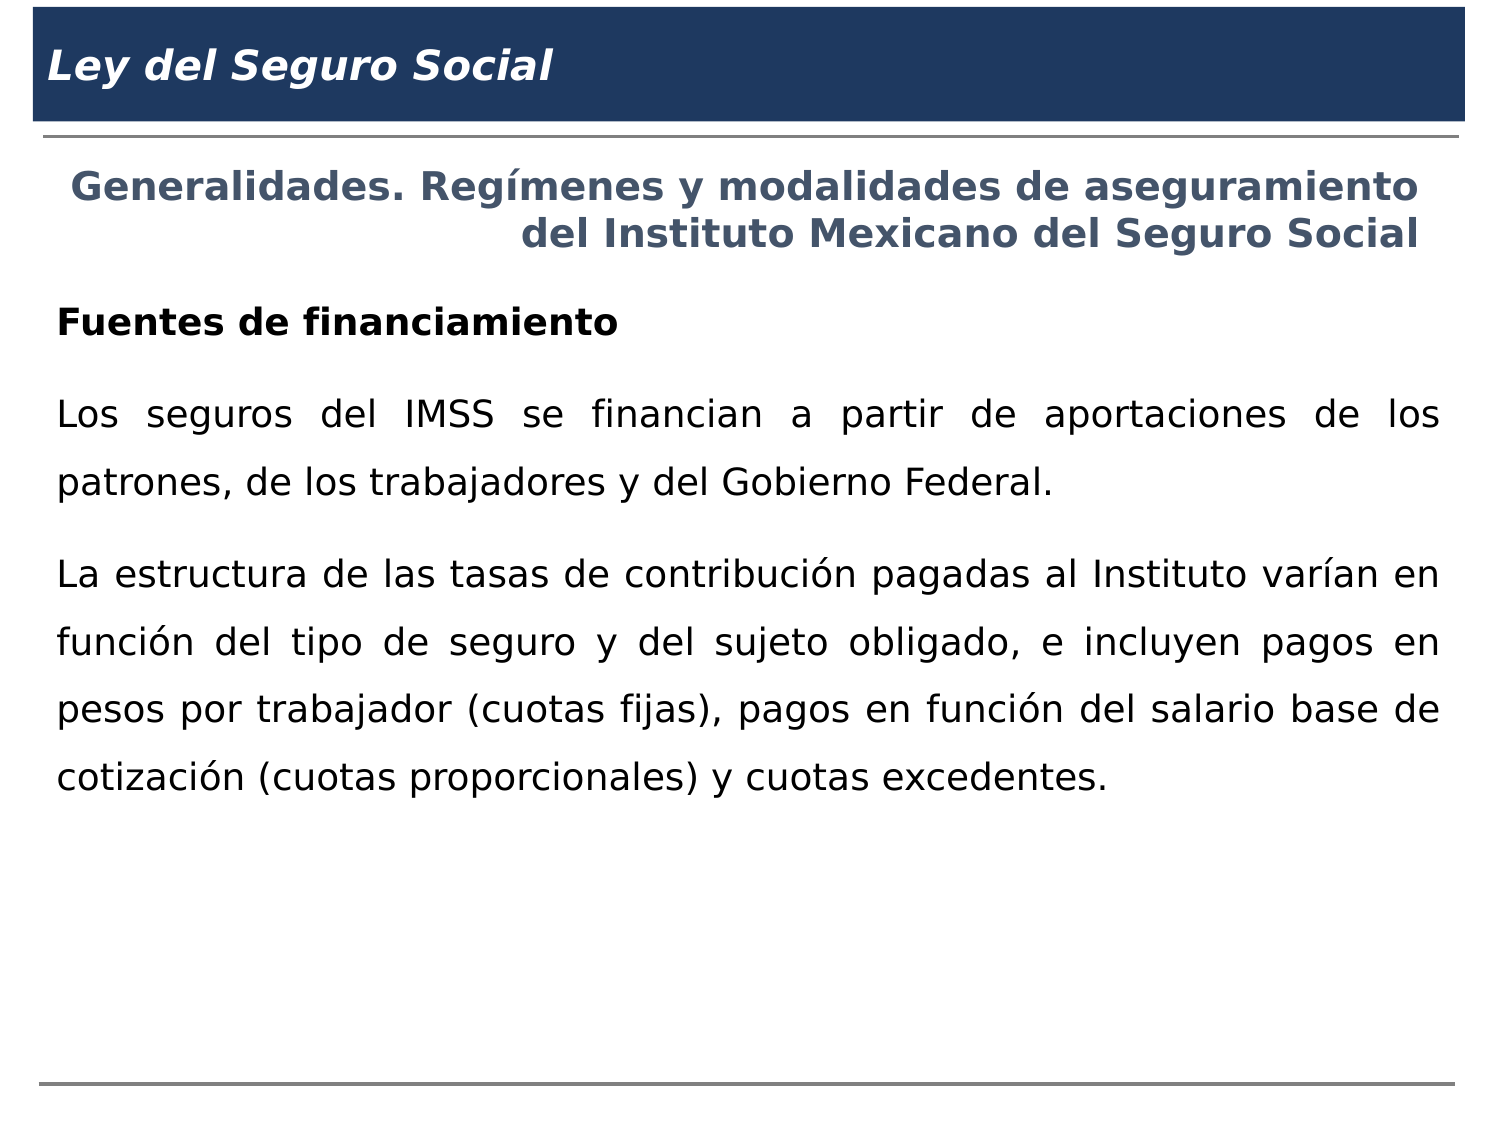

Ley del Seguro Social
Generalidades. Regímenes y modalidades de aseguramiento del Instituto Mexicano del Seguro Social
Fuentes de financiamiento
Los seguros del IMSS se financian a partir de aportaciones de los patrones, de los trabajadores y del Gobierno Federal.
La estructura de las tasas de contribución pagadas al Instituto varían en función del tipo de seguro y del sujeto obligado, e incluyen pagos en pesos por trabajador (cuotas fijas), pagos en función del salario base de cotización (cuotas proporcionales) y cuotas excedentes.